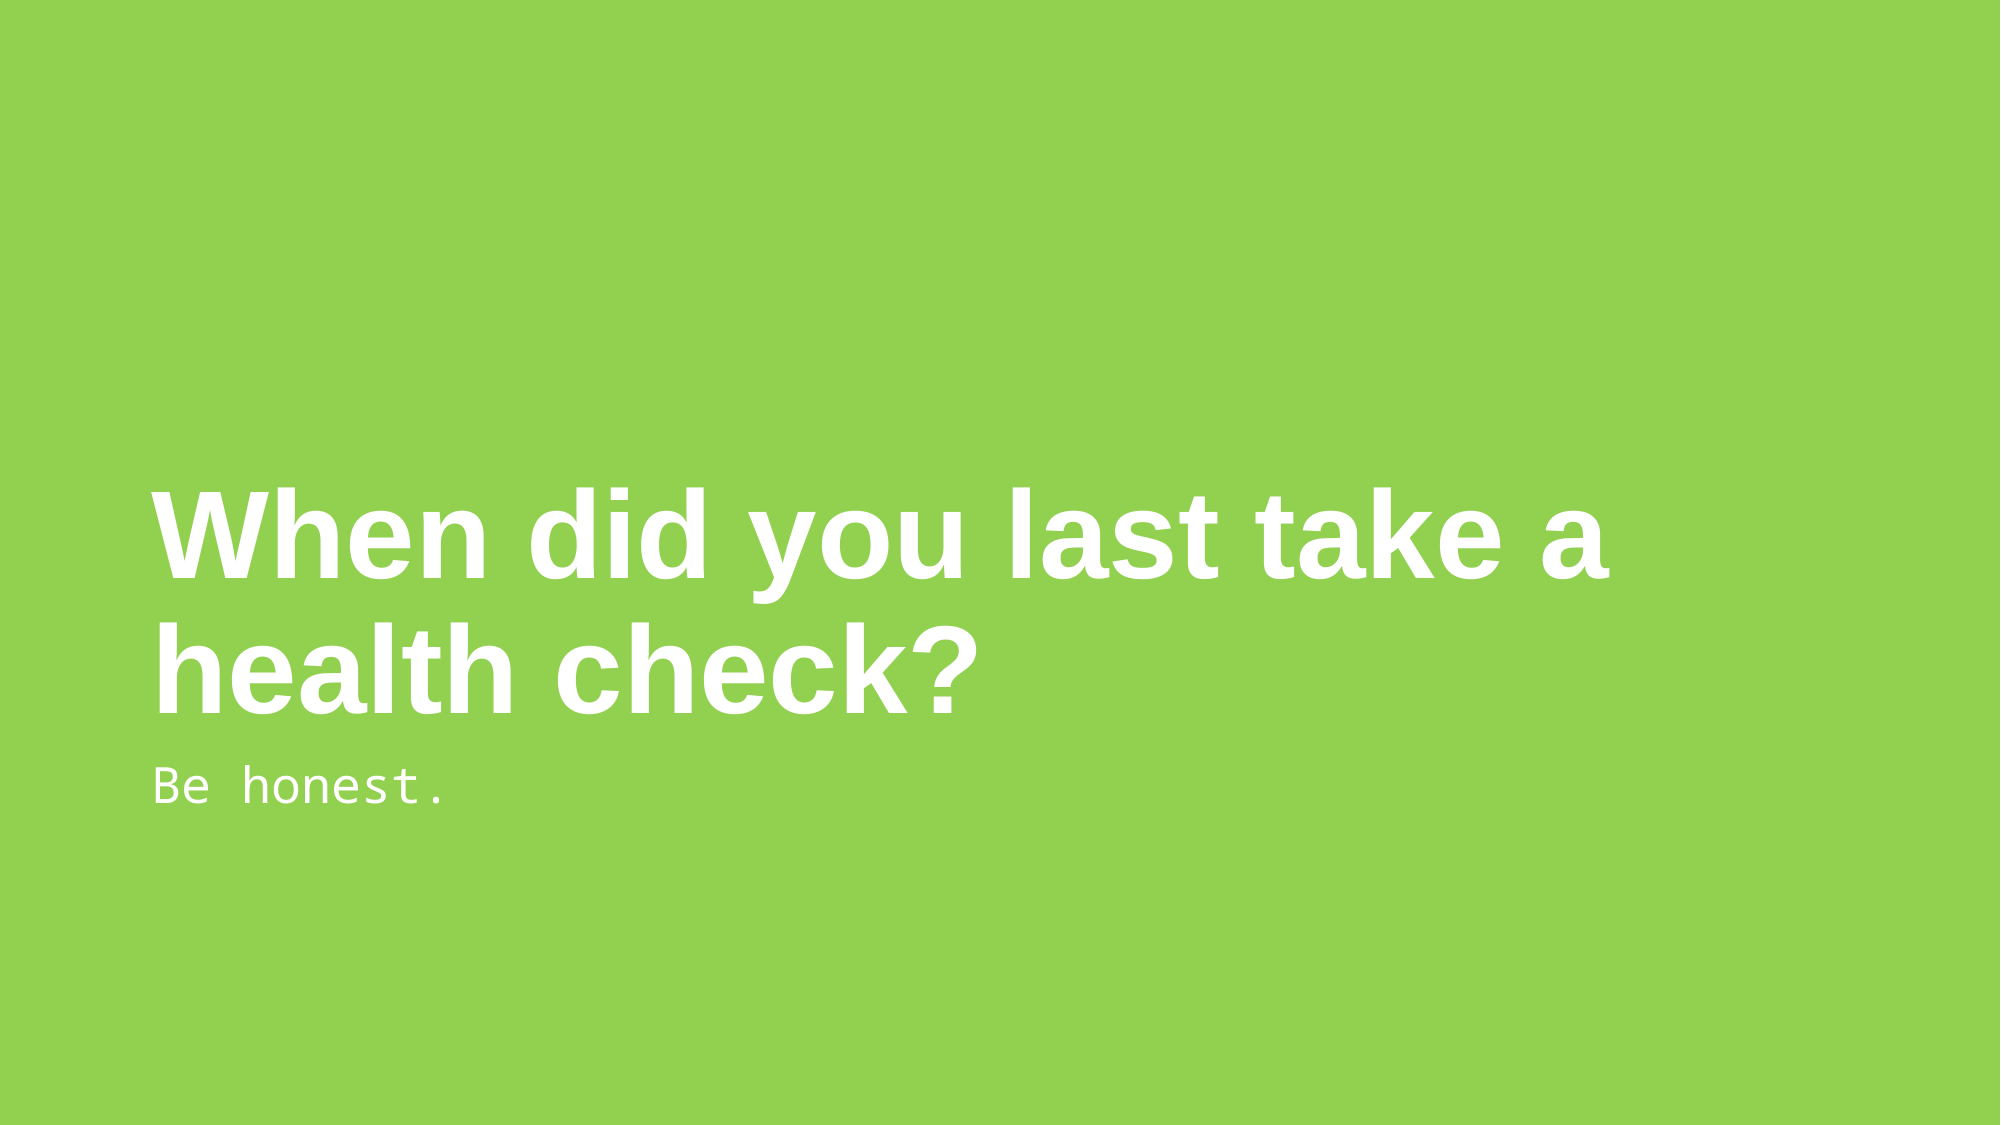

# When did you last take a health check?
Be honest.